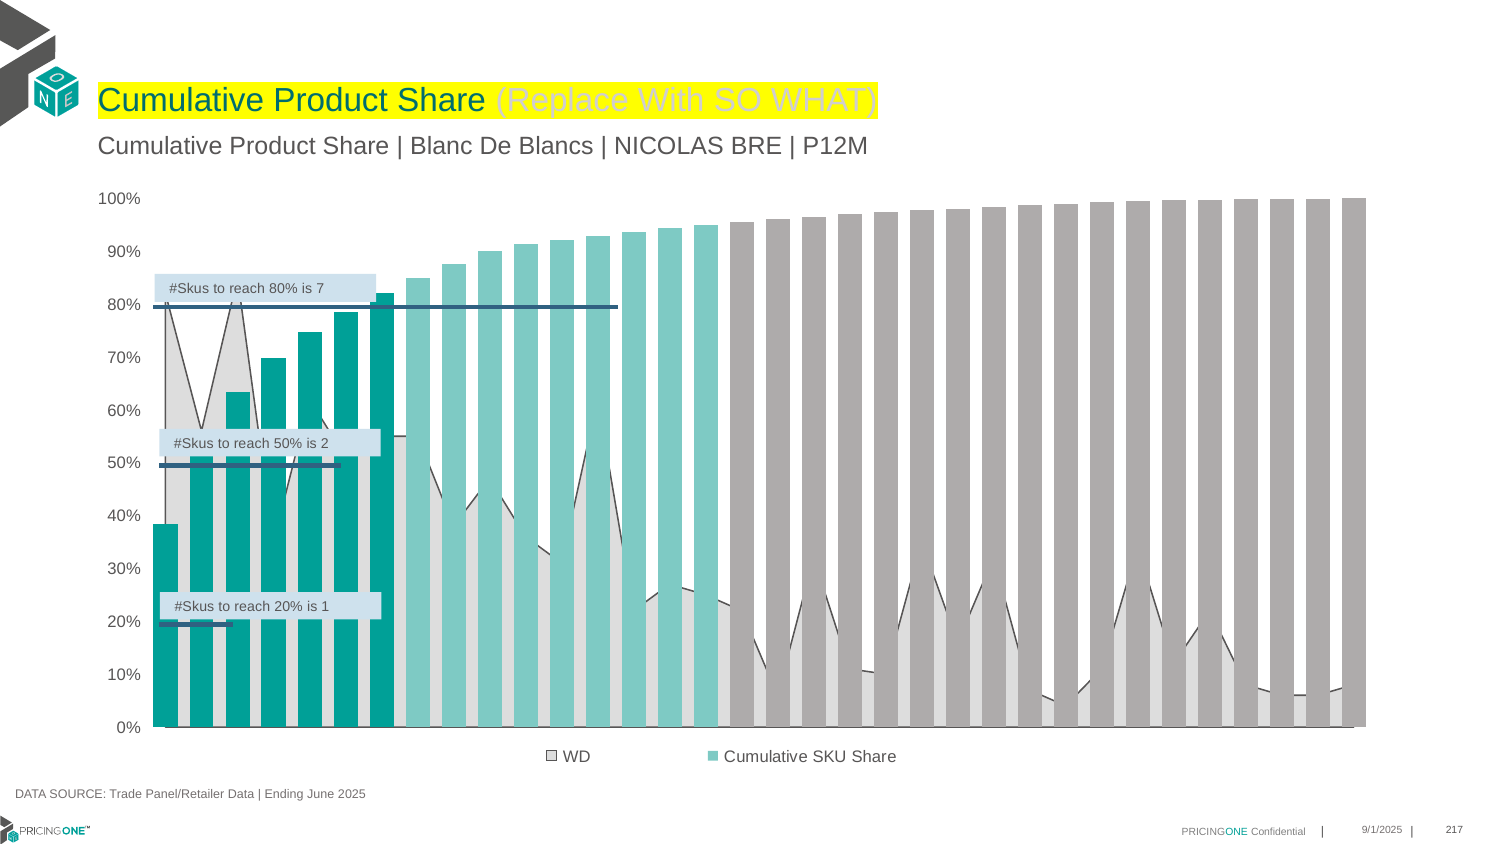

# Cumulative Product Share (Replace With SO WHAT)
Cumulative Product Share | Blanc De Blancs | NICOLAS BRE | P12M

### Chart

| Category | WD | Cumulative SKU Share |
|---|---|---|
| Ruinart | 0.82 | 0.38474395783627857 |
| Ruinart | 0.56 | 0.5270465175839433 |
| Malard | 0.85 | 0.632684971760551 |
| Ruinart | 0.35 | 0.6982355399193929 |
| Besserat De | 0.62 | 0.7466402469435346 |
| Nicolas | 0.51 | 0.7854206262552739 |
| Ruinart | 0.55 | 0.8210063757801233 |
| Delamotte | 0.55 | 0.8500950301265721 |
| De Bligny | 0.38 | 0.8756116300699583 |
| Henriot | 0.47 | 0.901114750562767 |
| Ayala | 0.36 | 0.9134349683906884 |
| Ayala | 0.31 | 0.9216709126935986 |
| Nicolas | 0.62 | 0.9294485556768706 |
| De Venoge | 0.22 | 0.9370914041543666 |
| Henriot | 0.27 | 0.9437367732891208 |
| Taittinger | 0.25 | 0.9499642794559694 |
| Deutz | 0.22 | 0.9552077857306537 |
| Taittinger | 0.06 | 0.9601682235432084 |
| Besserat De | 0.32 | 0.9650073463005648 |
| Nicolas | 0.11 | 0.9697386334533005 |
| Nicolas | 0.1 | 0.9737824686265788 |
| Nicolas | 0.35 | 0.9772601668755981 |
| Ruinart | 0.16 | 0.9806165500694192 |
| Taittinger | 0.32 | 0.9837303031528435 |
| All Others | 0.07 | 0.9866957822799143 |
| Ruinart | 0.04 | 0.9895938641540971 |
| Deutz | 0.11 | 0.99215495976384 |
| Vesselle | 0.34 | 0.9946890964724278 |
| De Venoge | 0.12 | 0.9964549044980926 |
| Lanson | 0.22 | 0.9973310687856363 |
| Ayala | 0.08 | 0.9981128769191367 |
| Delamotte | 0.06 | 0.9988542467009044 |
| Ayala | 0.06 | 0.9995282192297841 |
| Besserat De | 0.08 | 0.9999999999999999 |
#Skus to reach 80% is 7
#Skus to reach 50% is 2
#Skus to reach 20% is 1
DATA SOURCE: Trade Panel/Retailer Data | Ending June 2025

9/1/2025
217